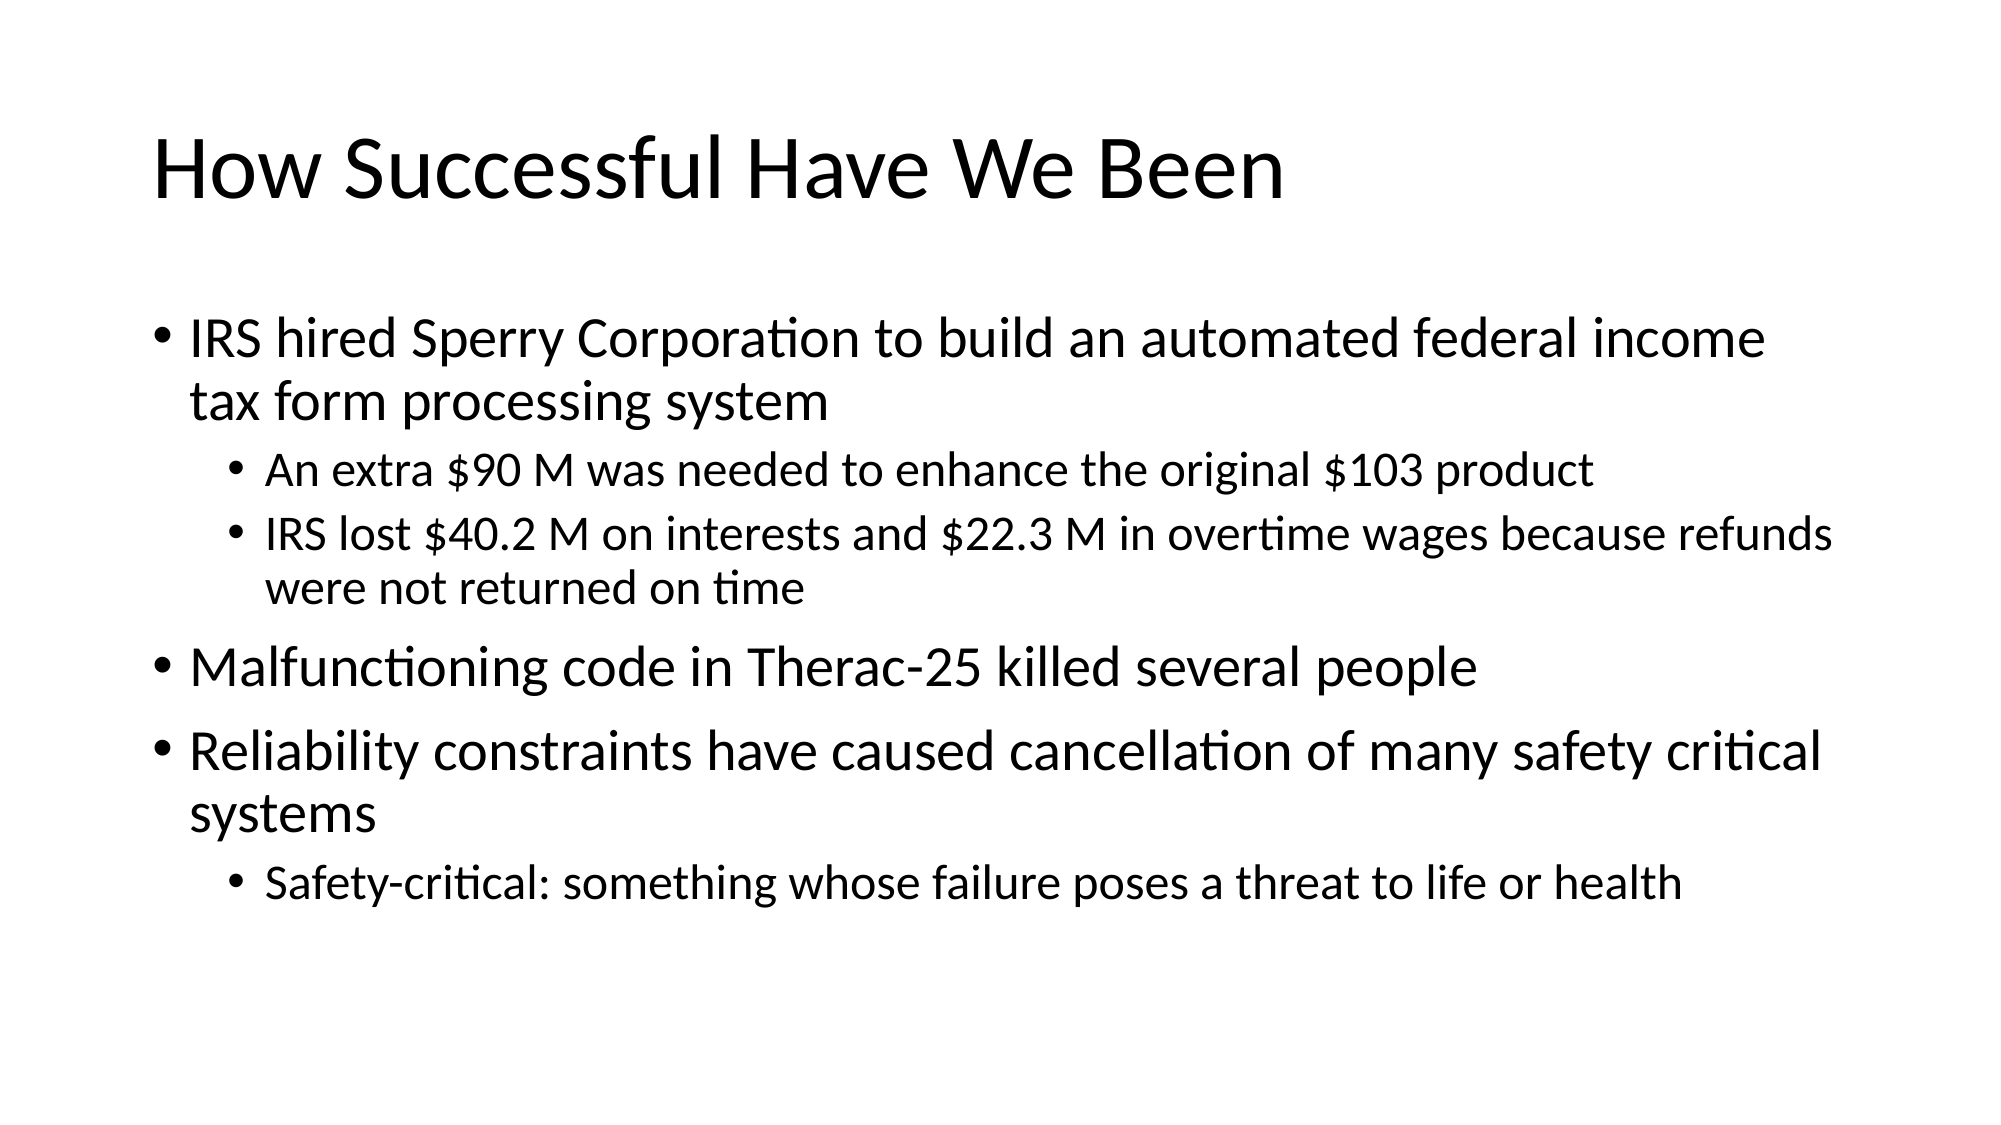

# How Successful Have We Been
IRS hired Sperry Corporation to build an automated federal income tax form processing system
An extra $90 M was needed to enhance the original $103 product
IRS lost $40.2 M on interests and $22.3 M in overtime wages because refunds were not returned on time
Malfunctioning code in Therac-25 killed several people
Reliability constraints have caused cancellation of many safety critical systems
Safety-critical: something whose failure poses a threat to life or health